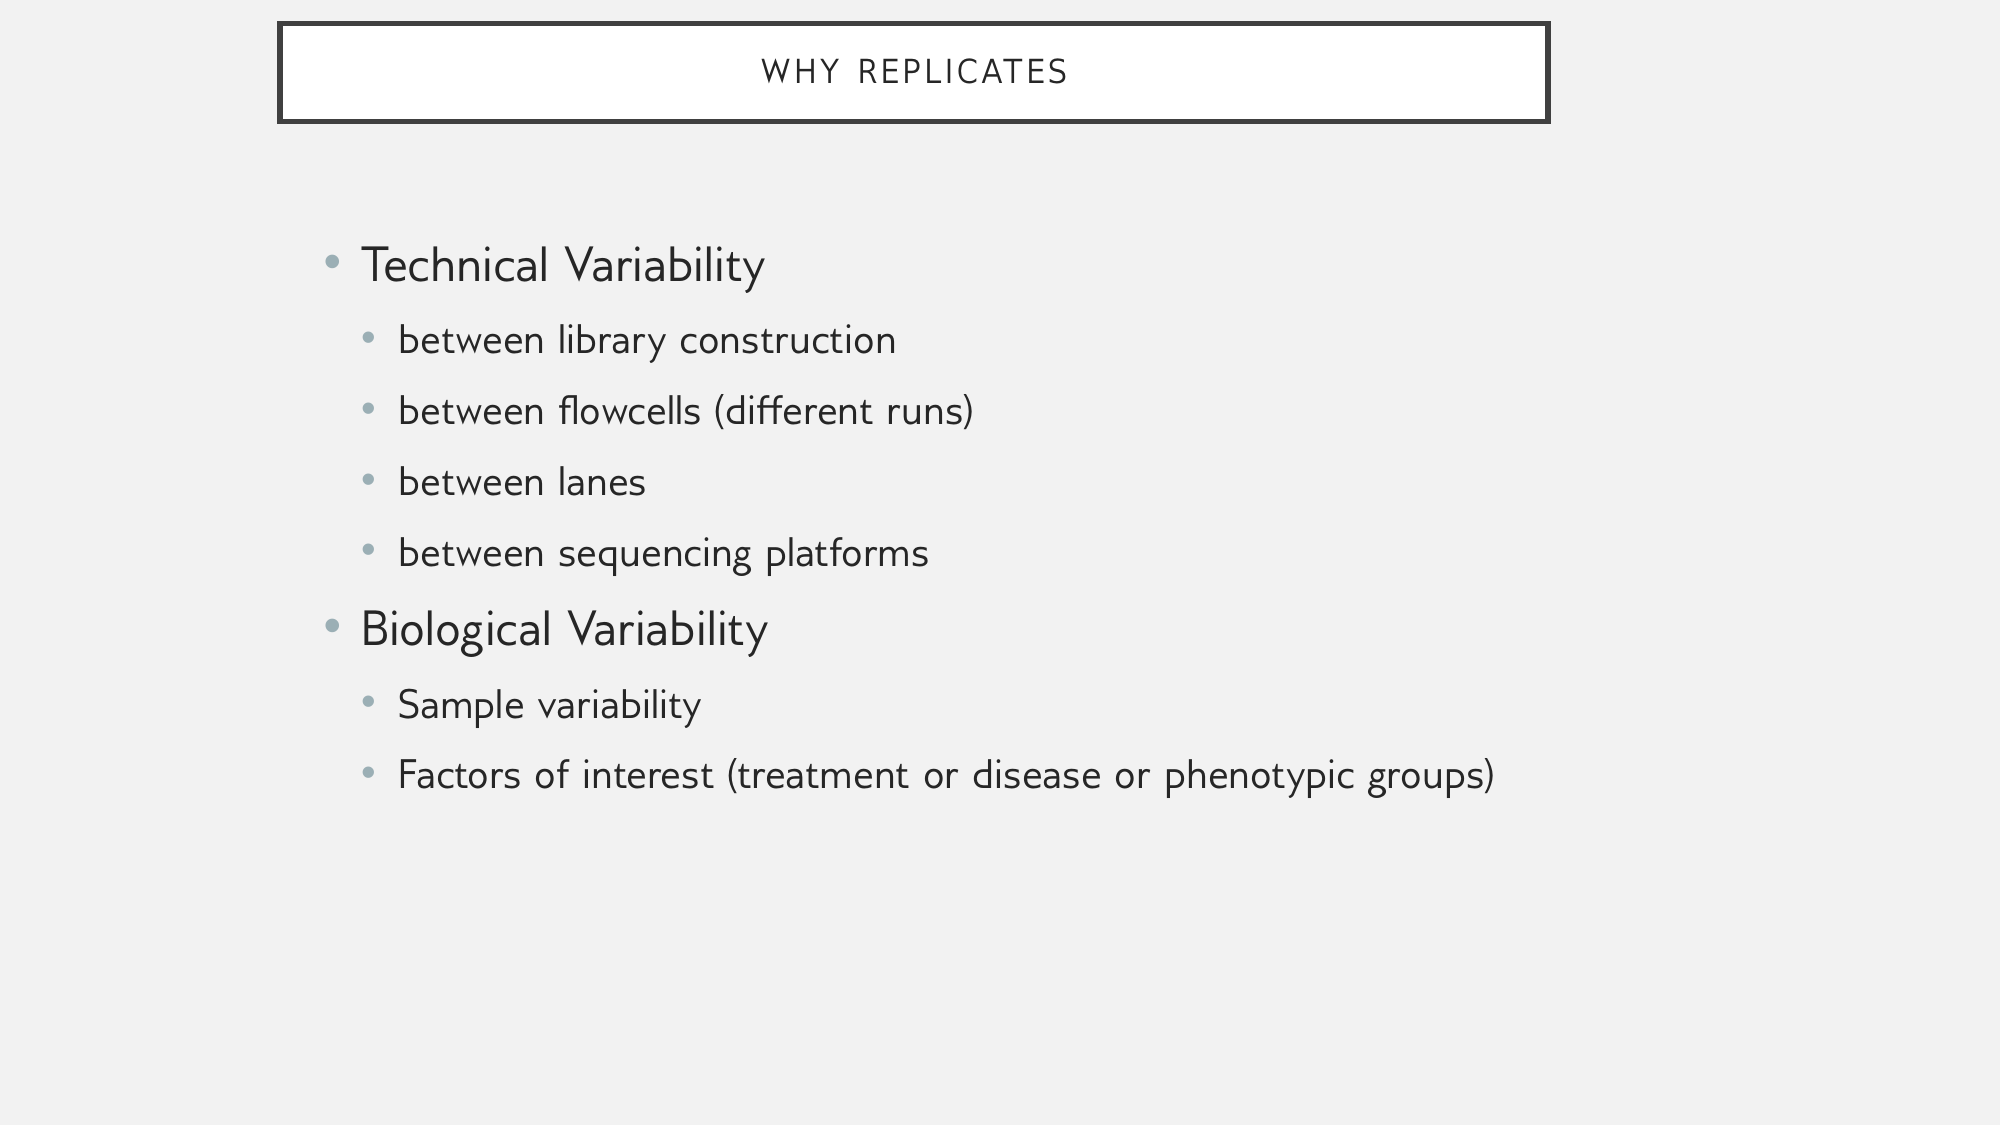

# Why replicates
Technical Variability
between library construction
between flowcells (different runs)
between lanes
between sequencing platforms
Biological Variability
Sample variability
Factors of interest (treatment or disease or phenotypic groups)